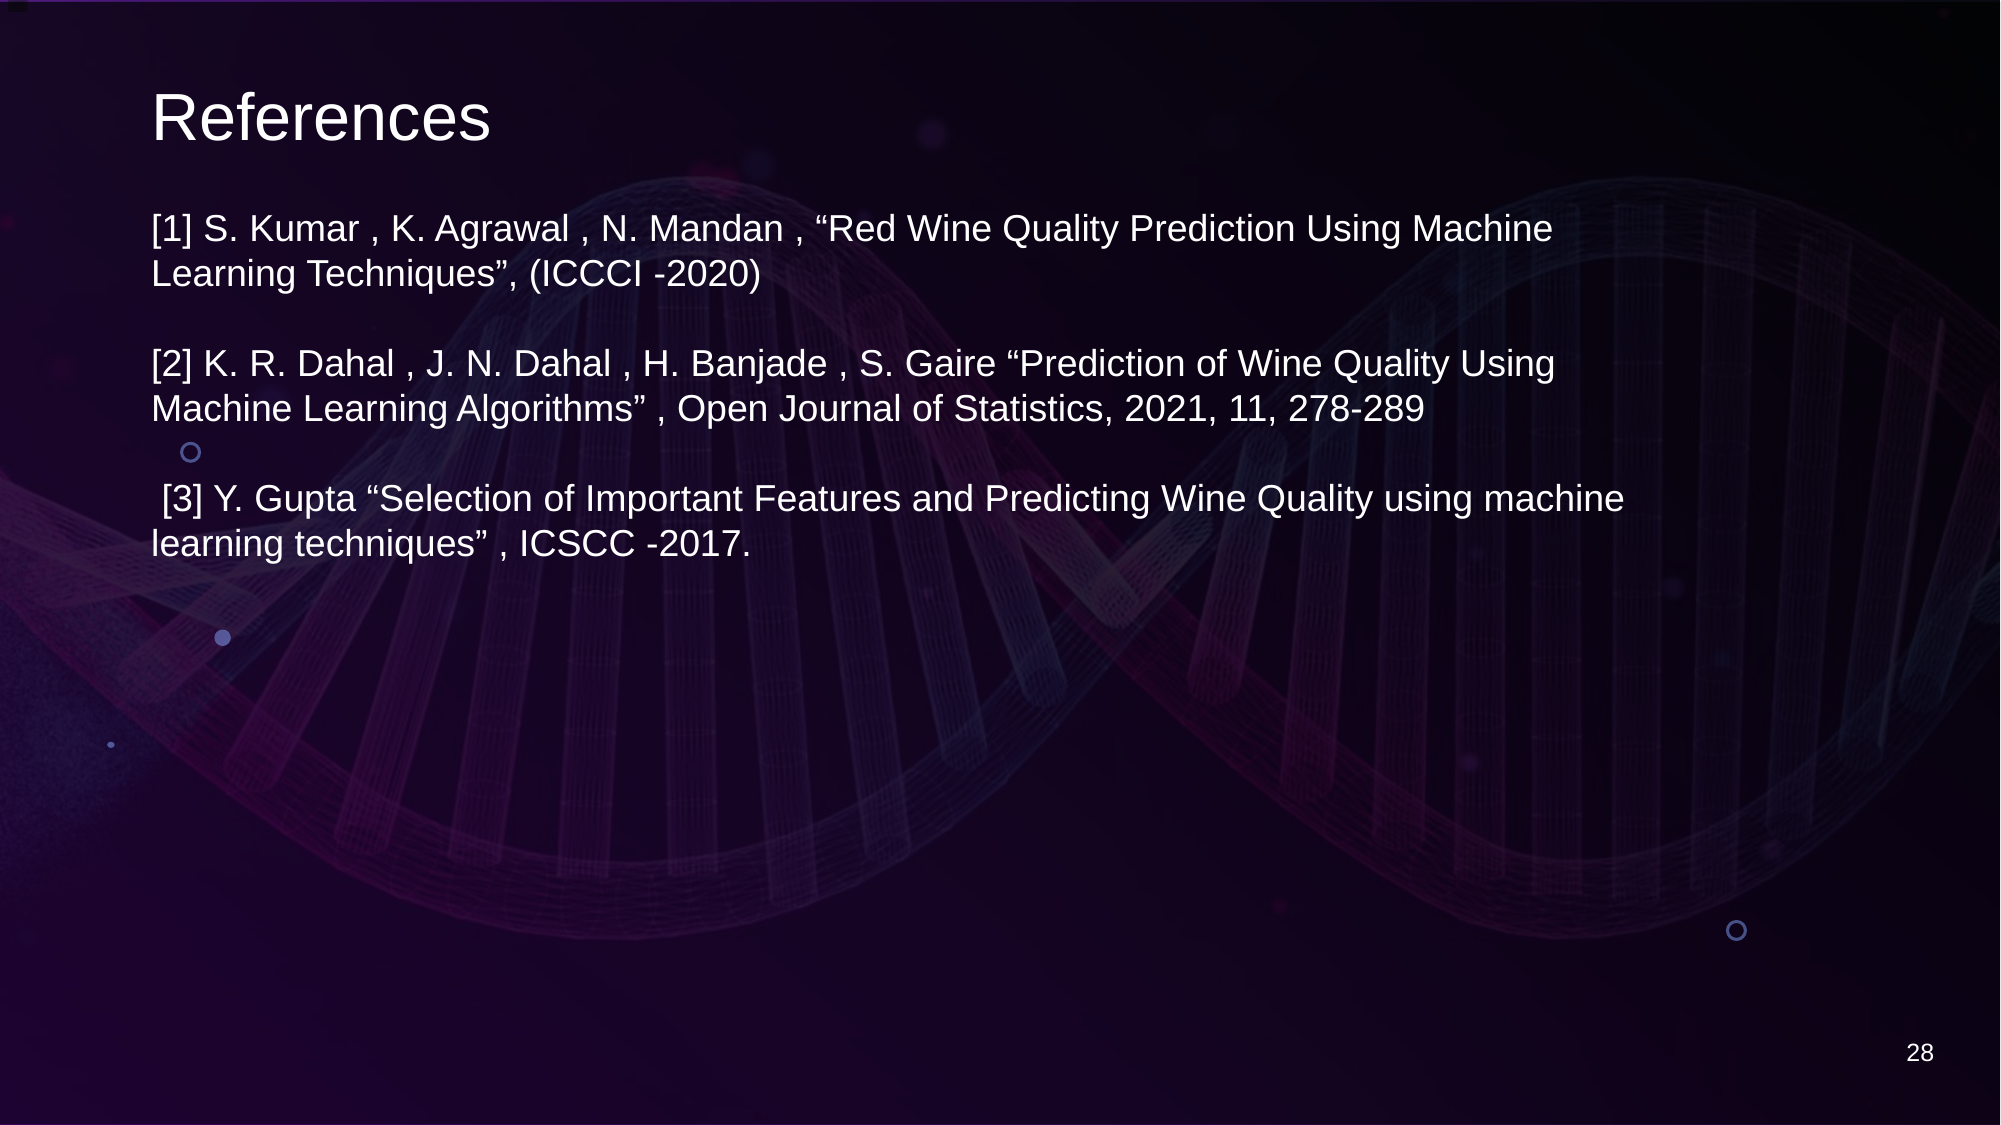

References
[1] S. Kumar , K. Agrawal , N. Mandan , “Red Wine Quality Prediction Using Machine Learning Techniques”, (ICCCI -2020)

[2] K. R. Dahal , J. N. Dahal , H. Banjade , S. Gaire “Prediction of Wine Quality Using Machine Learning Algorithms” , Open Journal of Statistics, 2021, 11, 278-289

 [3] Y. Gupta “Selection of Important Features and Predicting Wine Quality using machine learning techniques” , ICSCC -2017.
28